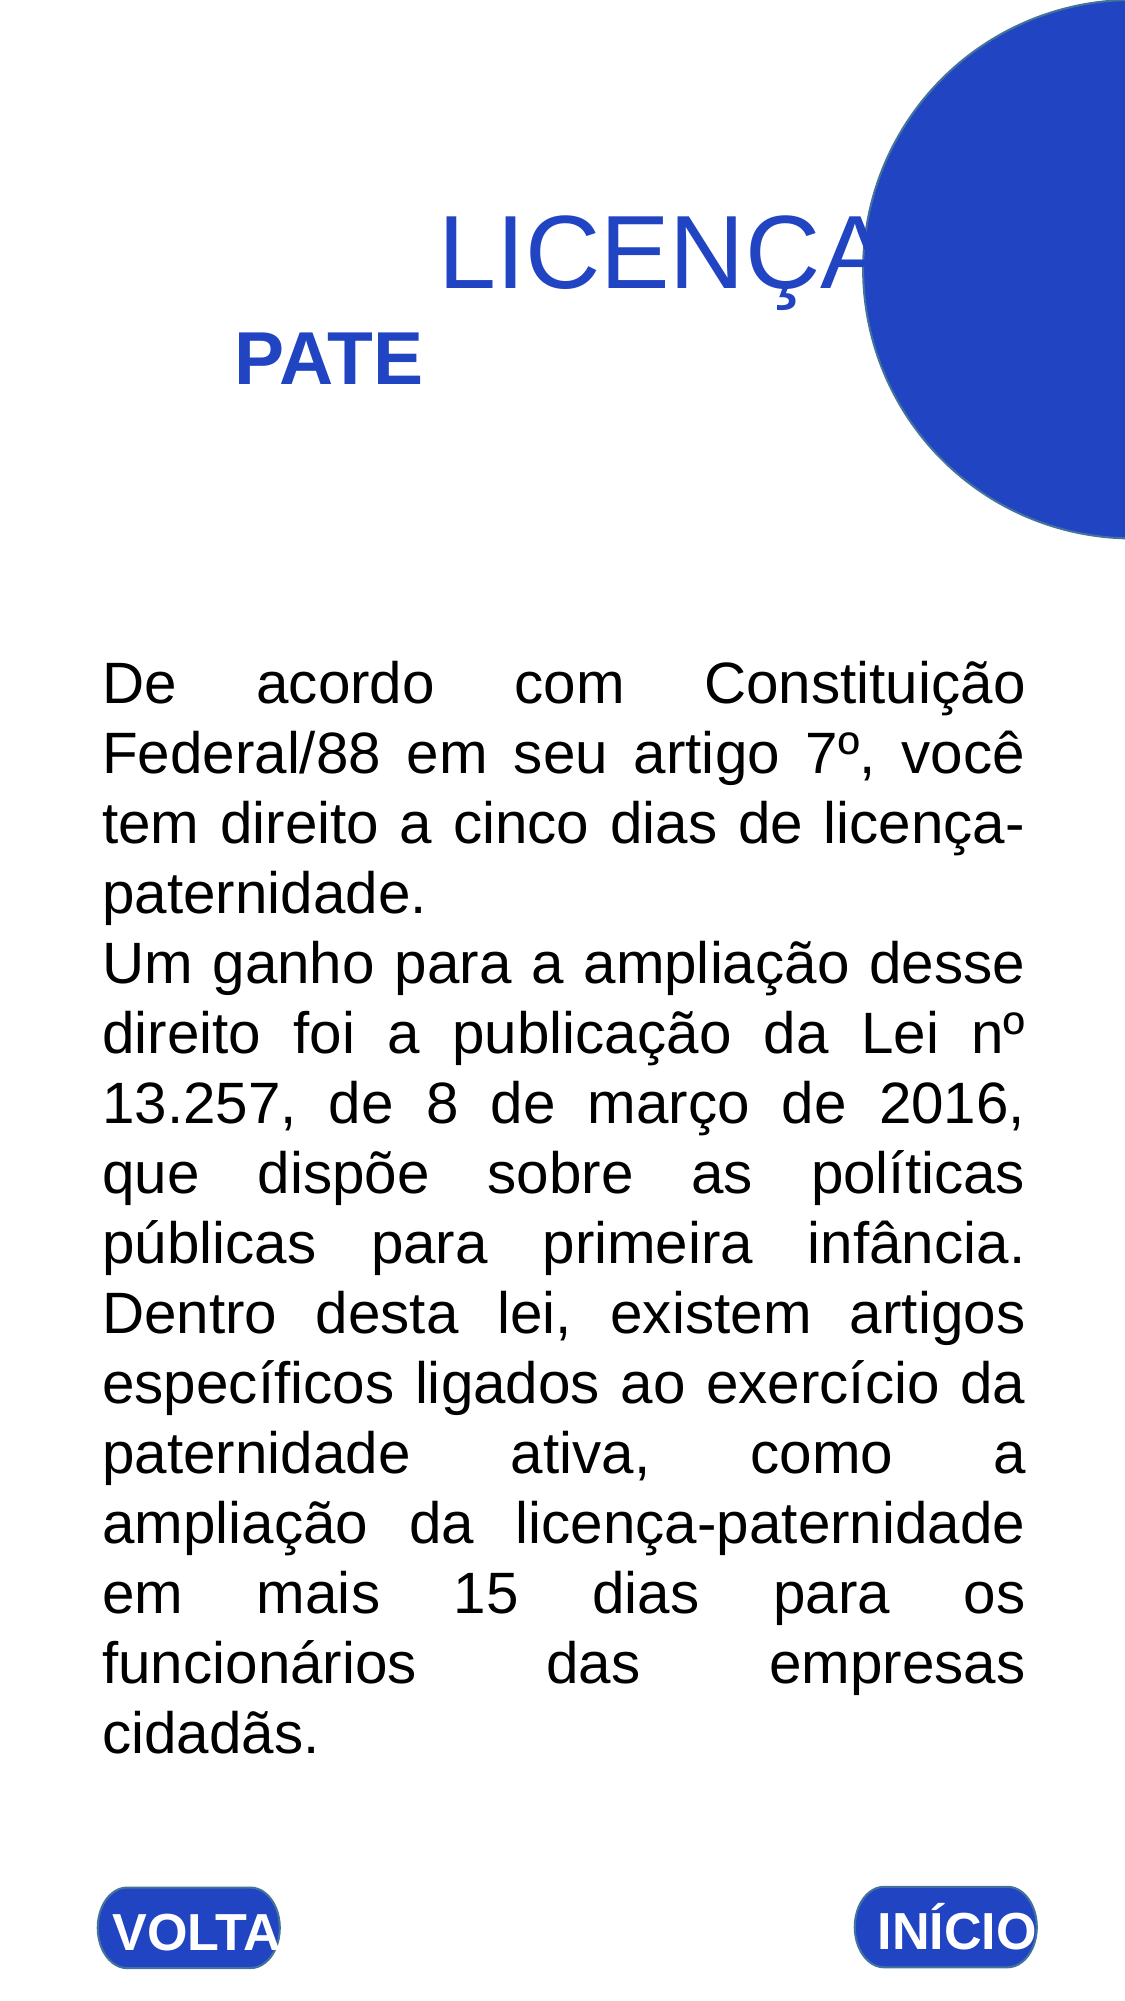

LICENÇA PATERNIDADE
De acordo com Constituição Federal/88 em seu artigo 7º, você tem direito a cinco dias de licença-paternidade.
Um ganho para a ampliação desse direito foi a publicação da Lei nº 13.257, de 8 de março de 2016, que dispõe sobre as políticas públicas para primeira infância. Dentro desta lei, existem artigos específicos ligados ao exercício da paternidade ativa, como a ampliação da licença-paternidade em mais 15 dias para os funcionários das empresas cidadãs.

INÍCIO
VOLTAR